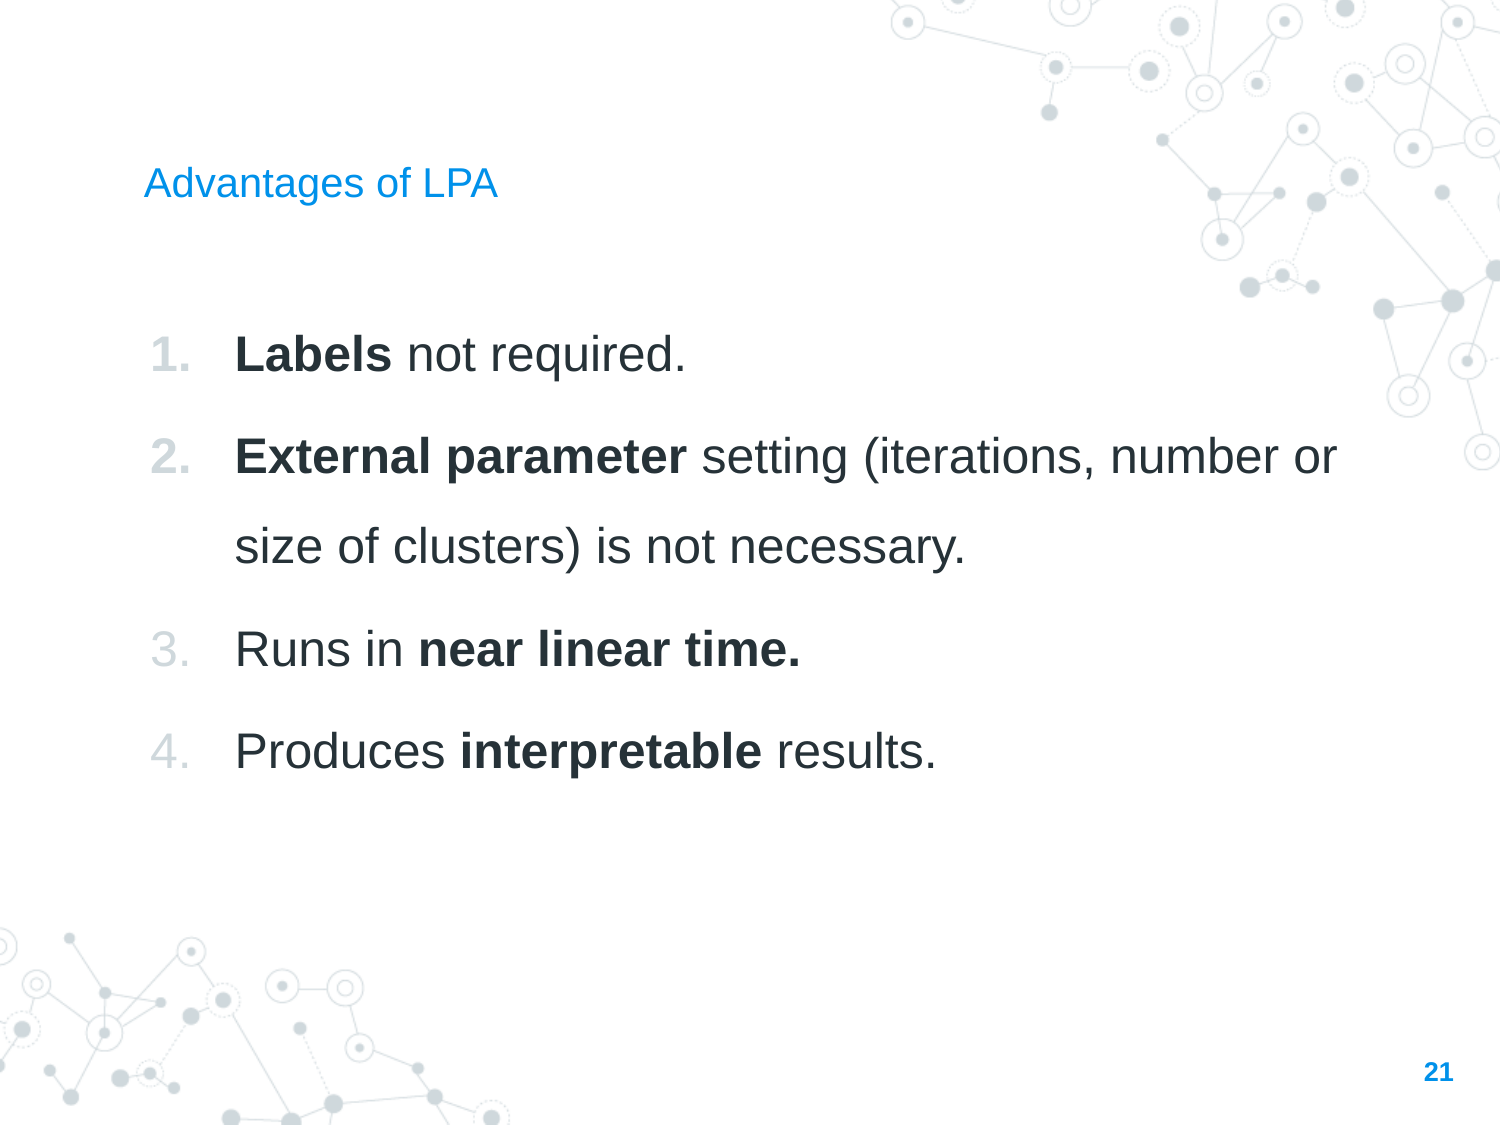

# Advantages of LPA
Labels not required.
External parameter setting (iterations, number or size of clusters) is not necessary.
Runs in near linear time.
Produces interpretable results.

21